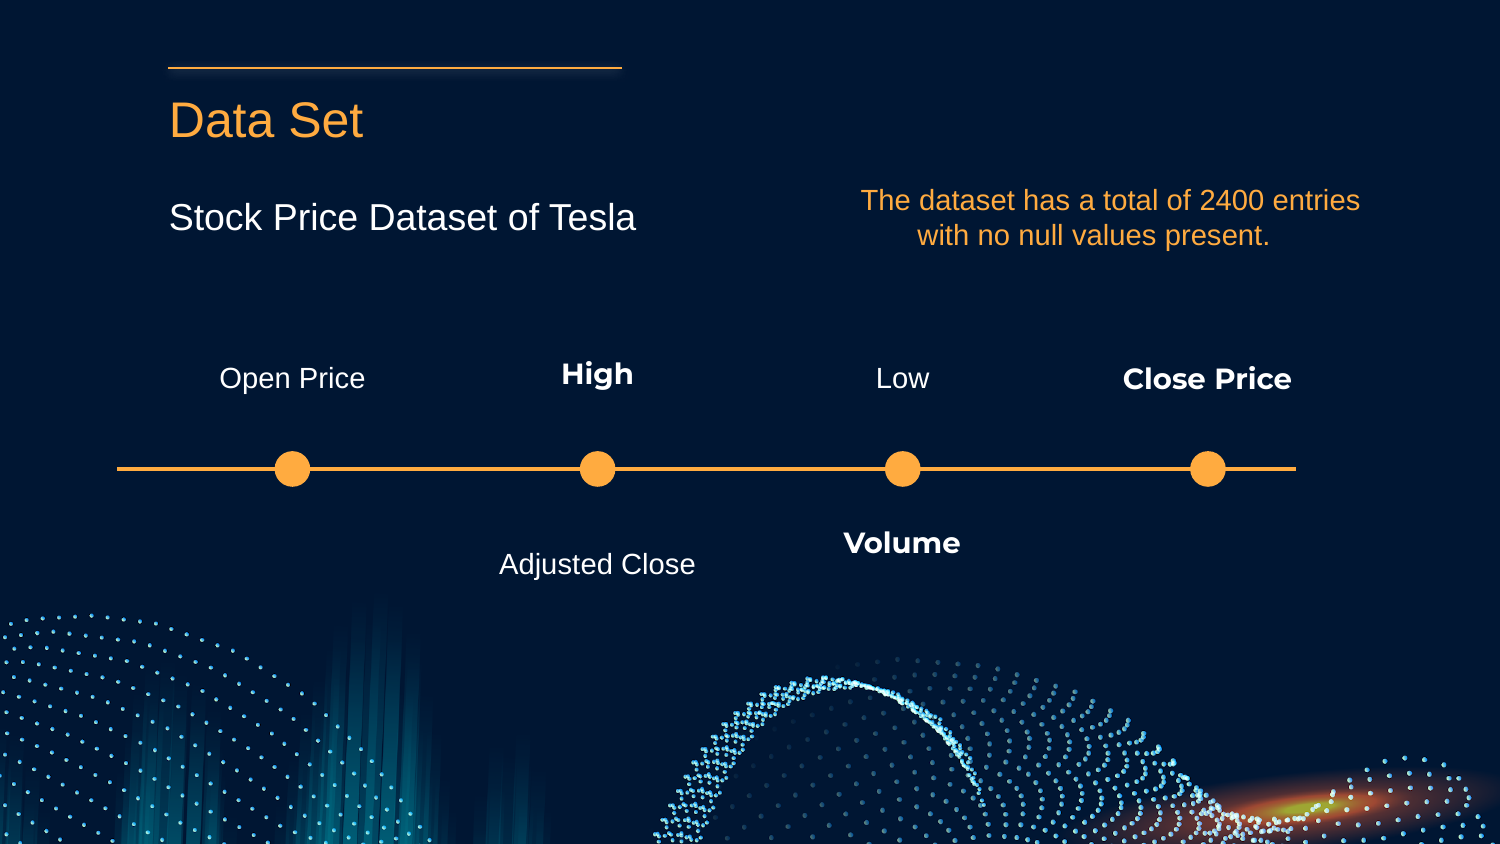

# Data Set
 The dataset has a total of 2400 entries with no null values present.

Stock Price Dataset of Tesla
High
Open Price
Low
Close Price

Volume
Adjusted Close